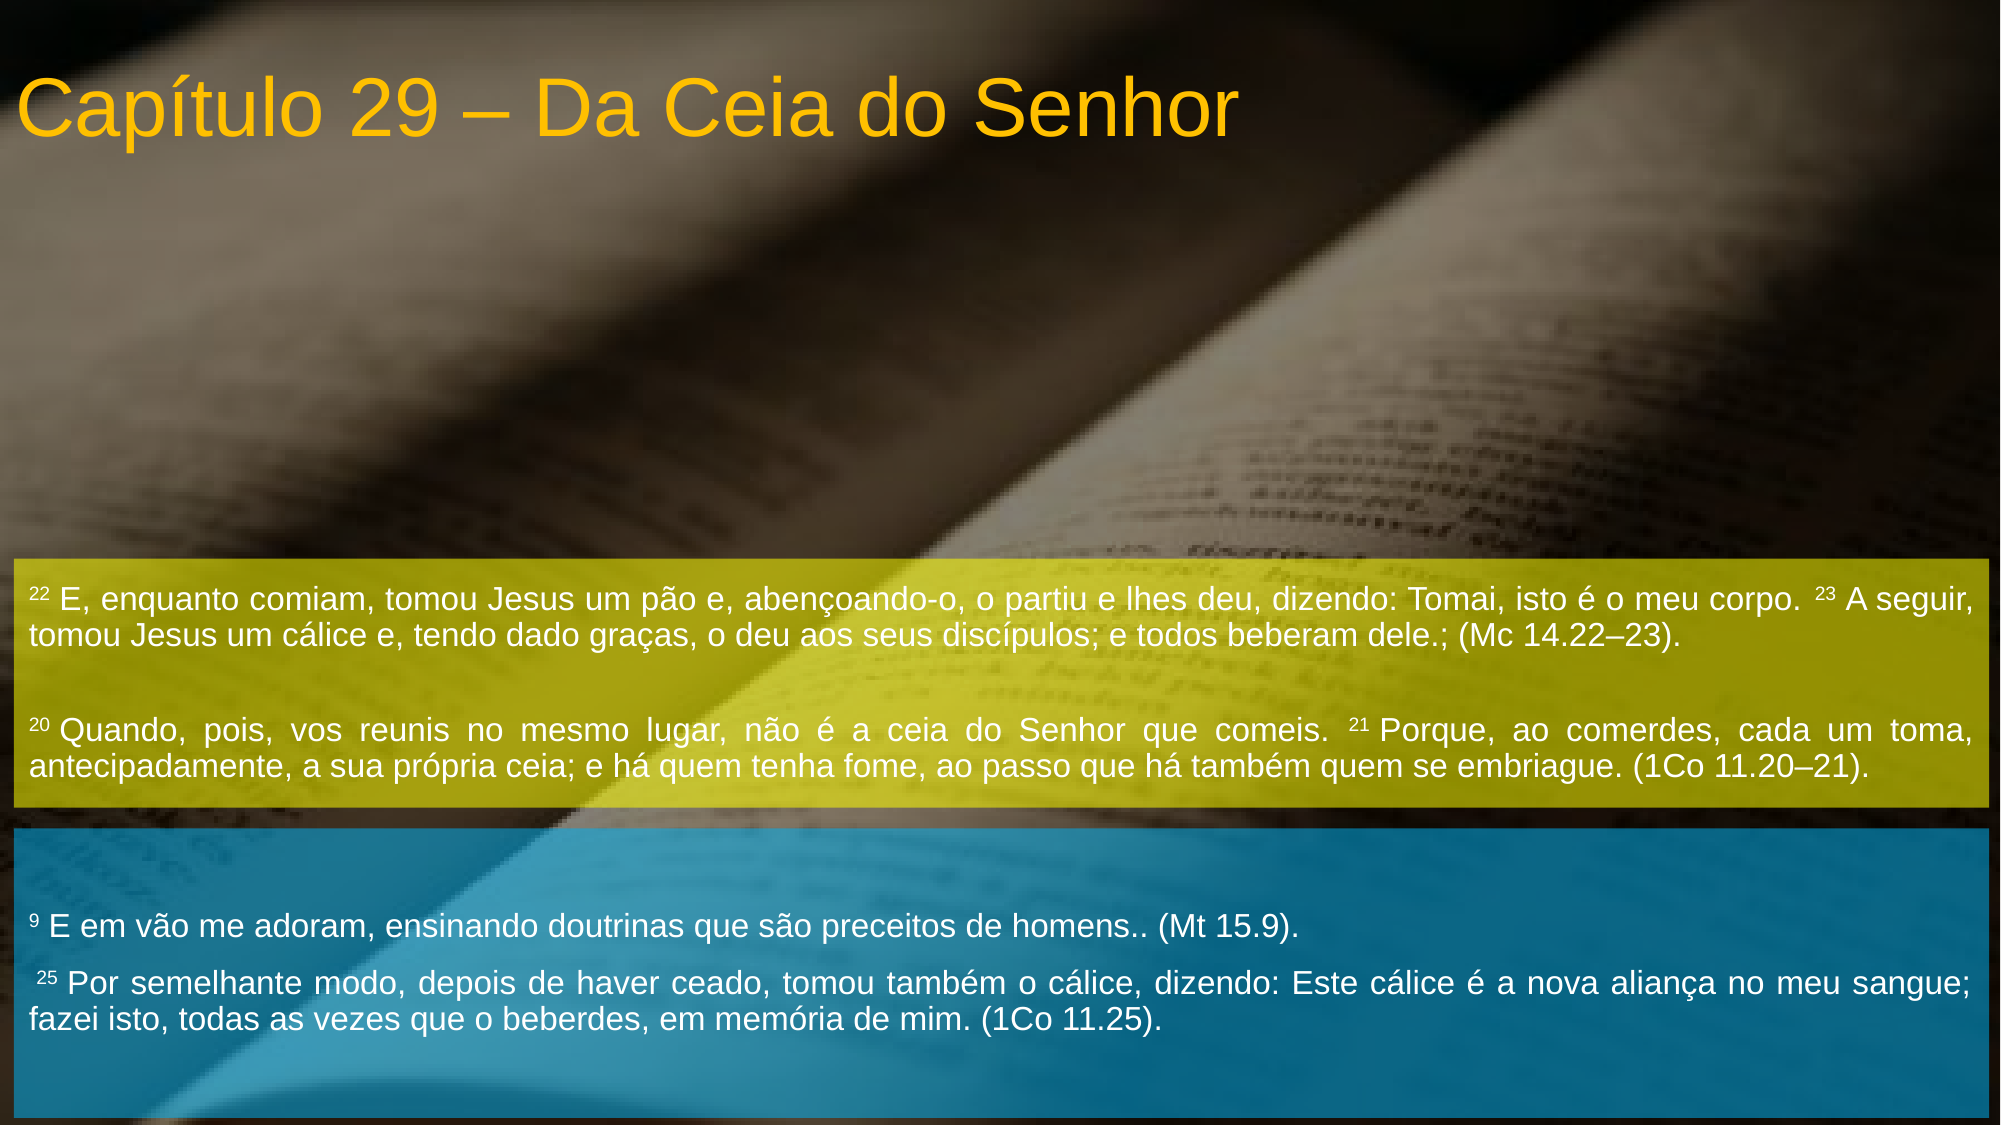

Capítulo 29 – Da Ceia do Senhor
22 E, enquanto comiam, tomou Jesus um pão e, abençoando-o, o partiu e lhes deu, dizendo: Tomai, isto é o meu corpo. 23 A seguir, tomou Jesus um cálice e, tendo dado graças, o deu aos seus discípulos; e todos beberam dele.; (Mc 14.22–23).

20 Quando, pois, vos reunis no mesmo lugar, não é a ceia do Senhor que comeis. 21 Porque, ao comerdes, cada um toma, antecipadamente, a sua própria ceia; e há quem tenha fome, ao passo que há também quem se embriague. (1Co 11.20–21).
9 E em vão me adoram, ensinando doutrinas que são preceitos de homens.. (Mt 15.9).
 25 Por semelhante modo, depois de haver ceado, tomou também o cálice, dizendo: Este cálice é a nova aliança no meu sangue; fazei isto, todas as vezes que o beberdes, em memória de mim. (1Co 11.25).